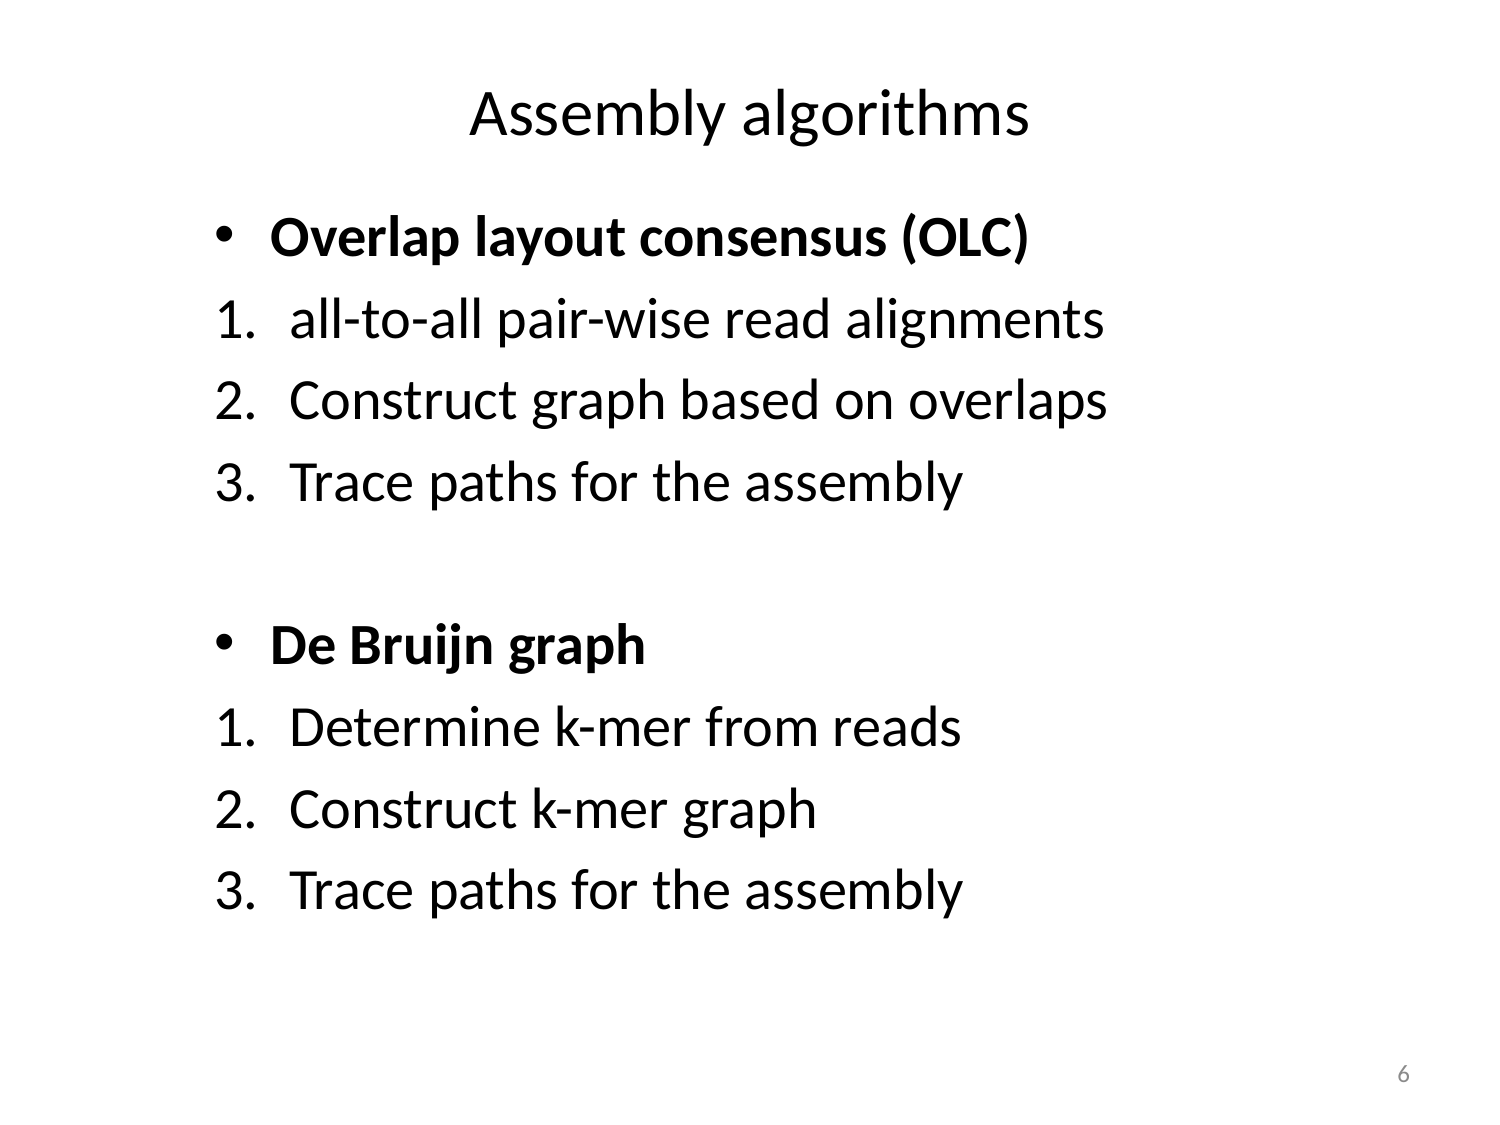

# Assembly algorithms
Overlap layout consensus (OLC)
all-to-all pair-wise read alignments
Construct graph based on overlaps
Trace paths for the assembly

De Bruijn graph
Determine k-mer from reads
Construct k-mer graph
Trace paths for the assembly
6